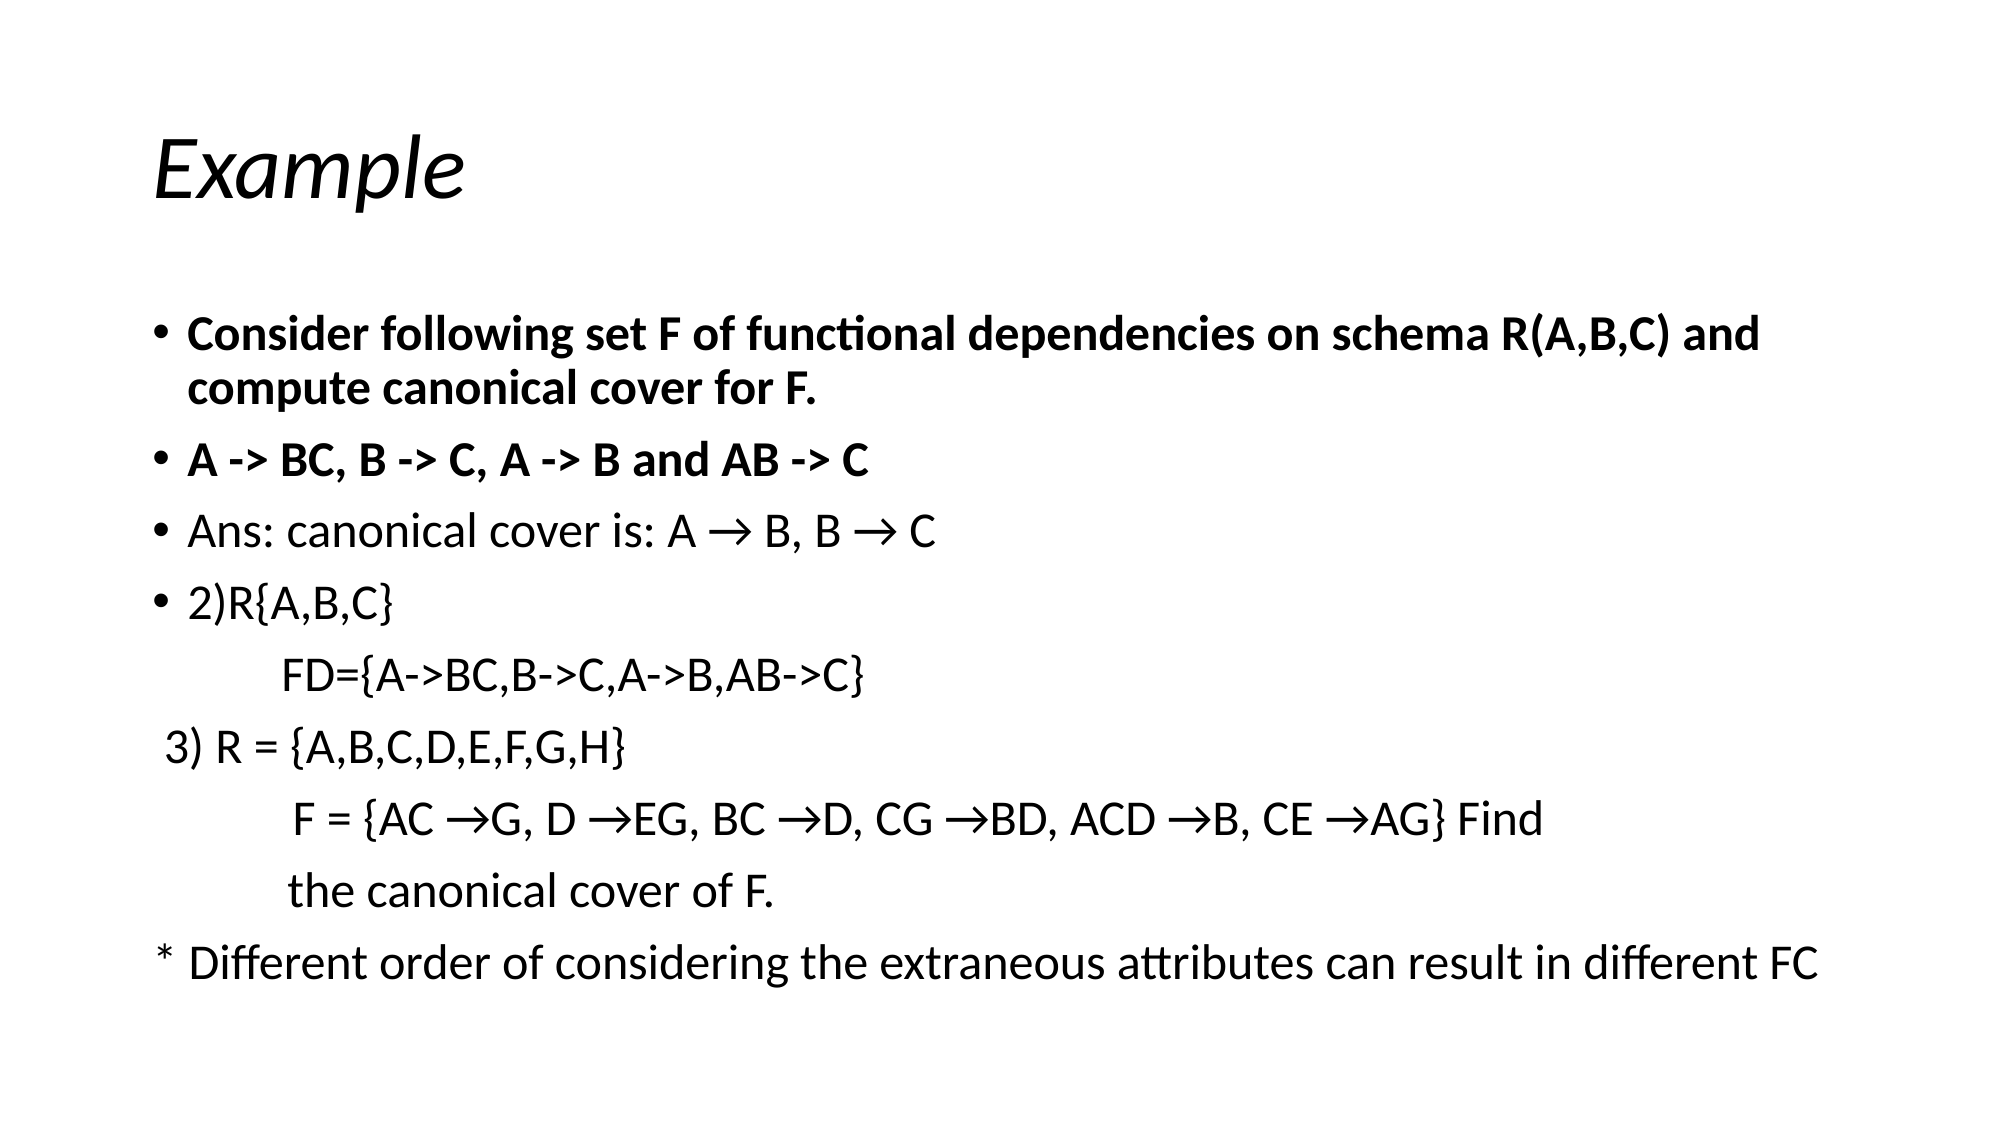

# Example
Consider following set F of functional dependencies on schema R(A,B,C) and compute canonical cover for F.
A -> BC, B -> C, A -> B and AB -> C
Ans: canonical cover is: A → B, B → C
2)R{A,B,C}
	FD={A->BC,B->C,A->B,AB->C}
 3) R = {A,B,C,D,E,F,G,H}
	 F = {AC →G, D →EG, BC →D, CG →BD, ACD →B, CE →AG} Find
            the canonical cover of F.
* Different order of considering the extraneous attributes can result in different FC